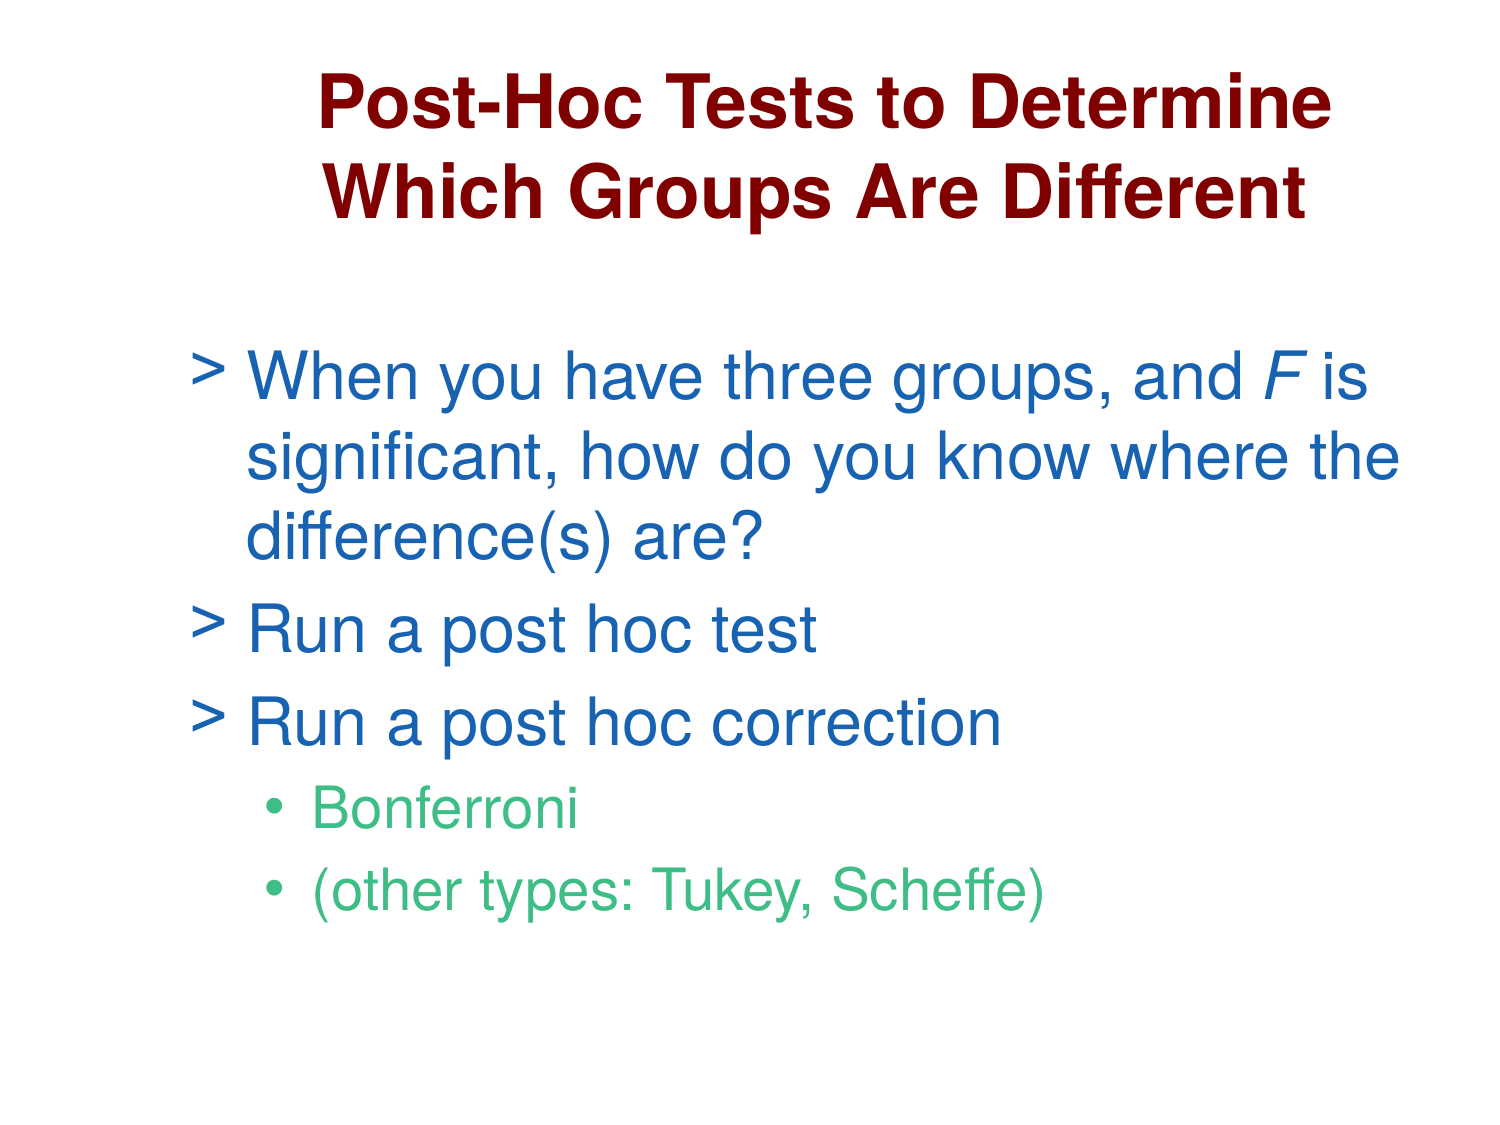

# Post-Hoc Tests to Determine Which Groups Are Different
When you have three groups, and F is significant, how do you know where the difference(s) are?
Run a post hoc test
Run a post hoc correction
Bonferroni
(other types: Tukey, Scheffe)